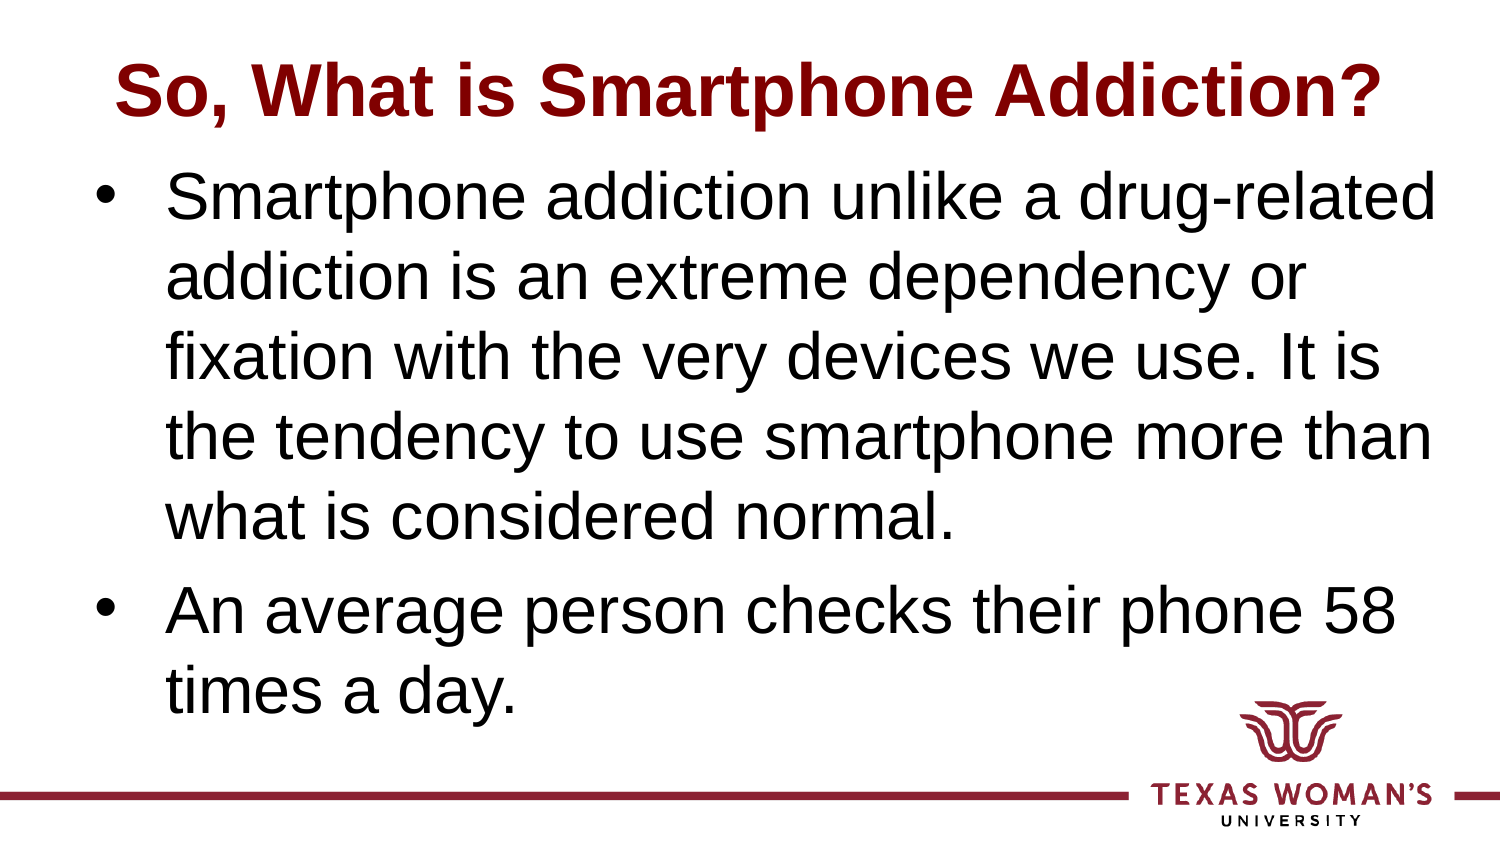

# So, What is Smartphone Addiction?
Smartphone addiction unlike a drug-related addiction is an extreme dependency or fixation with the very devices we use. It is the tendency to use smartphone more than what is considered normal.
An average person checks their phone 58 times a day.